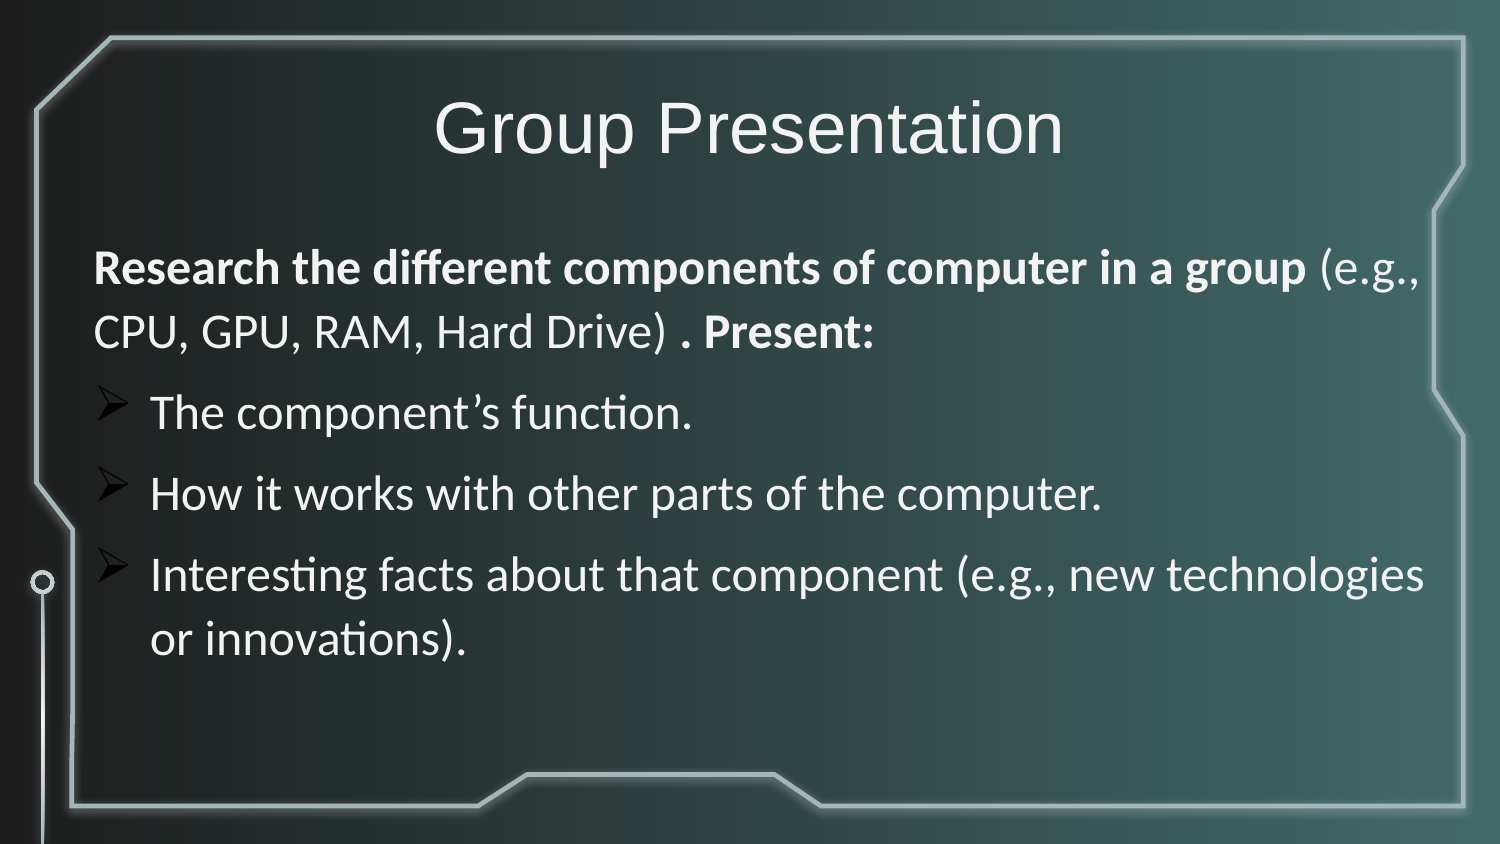

# Group Presentation
Research the different components of computer in a group (e.g., CPU, GPU, RAM, Hard Drive) . Present:
The component’s function.
How it works with other parts of the computer.
Interesting facts about that component (e.g., new technologies or innovations).